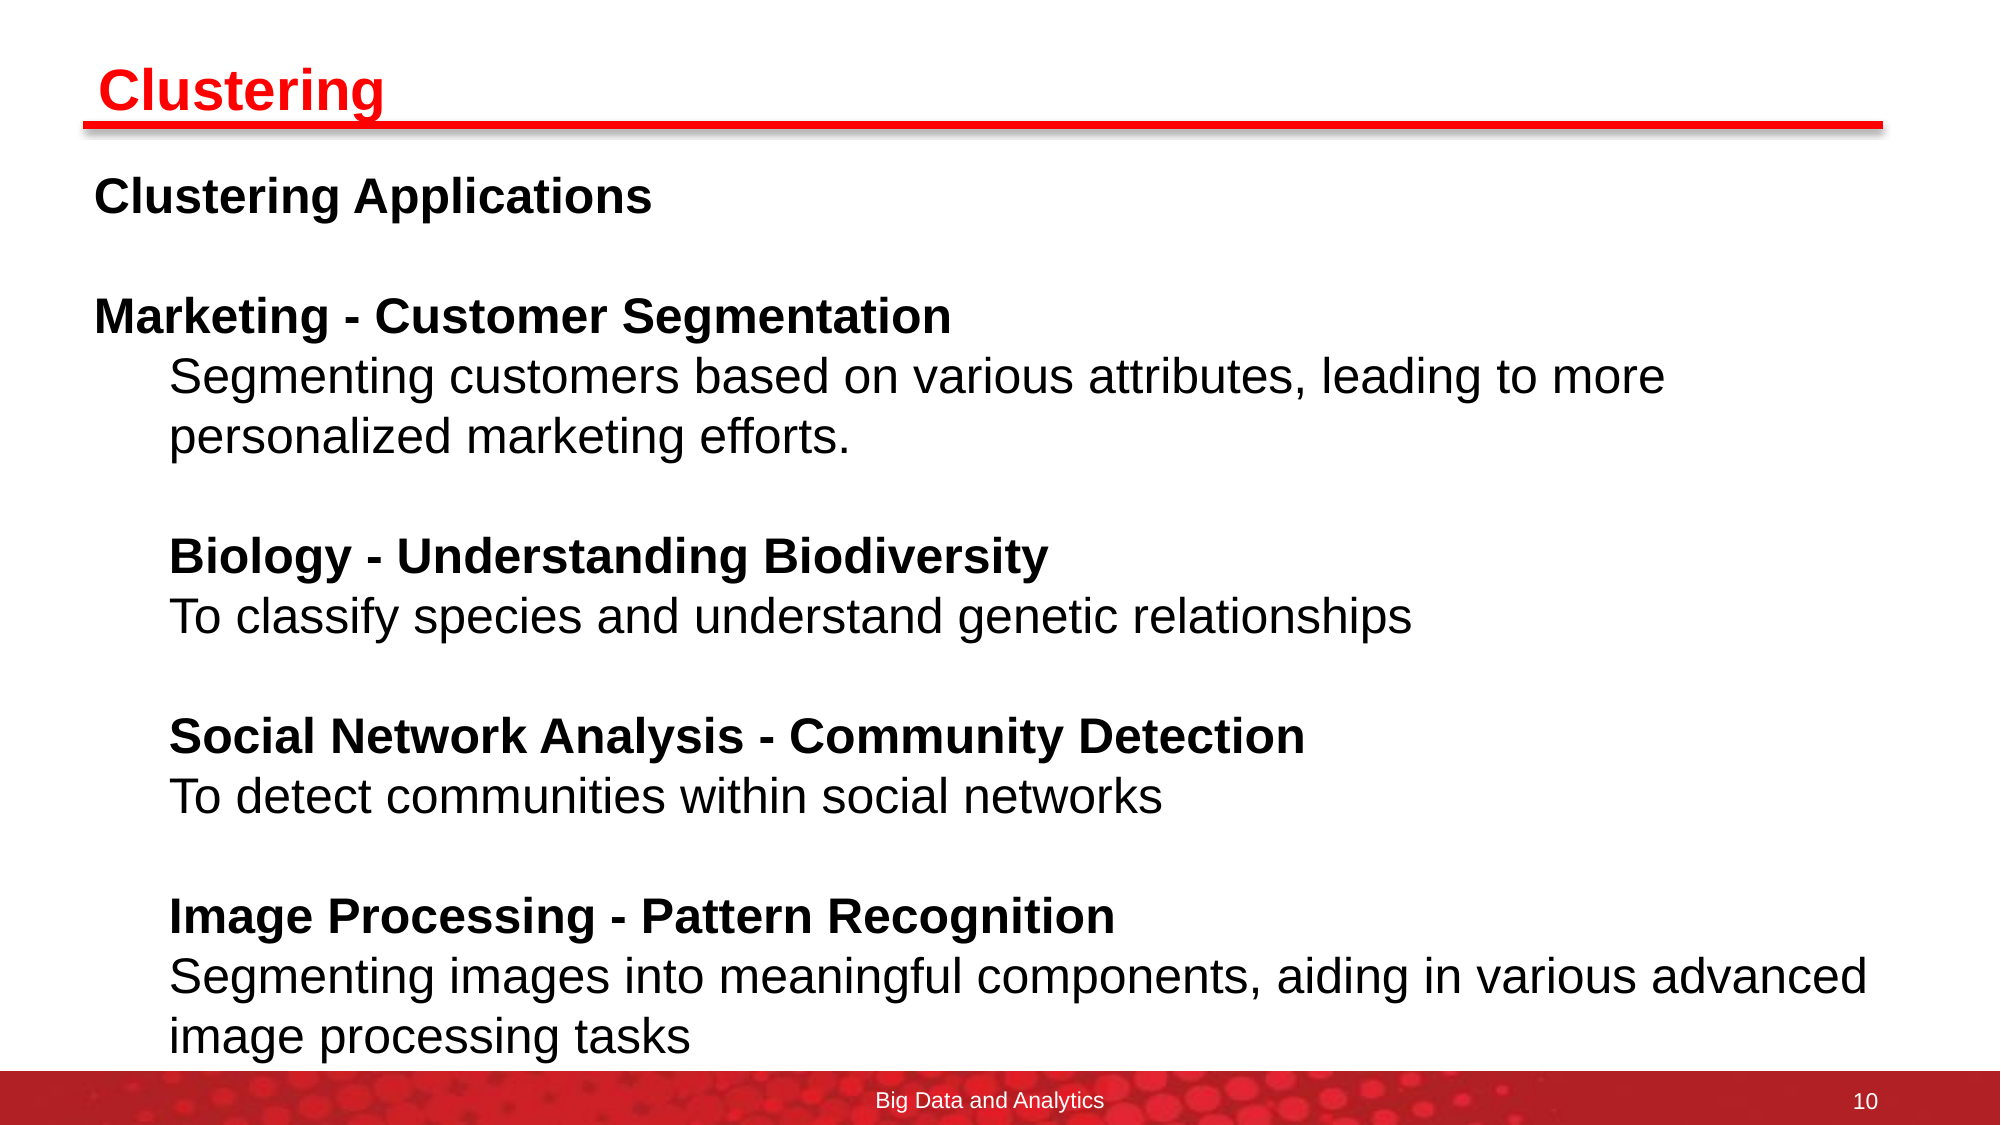

# Clustering
Clustering Applications

Marketing - Customer Segmentation
Segmenting customers based on various attributes, leading to more personalized marketing efforts.

Biology - Understanding Biodiversity
To classify species and understand genetic relationships

Social Network Analysis - Community Detection
To detect communities within social networks

Image Processing - Pattern Recognition
Segmenting images into meaningful components, aiding in various advanced image processing tasks

Big Data and Analytics
10